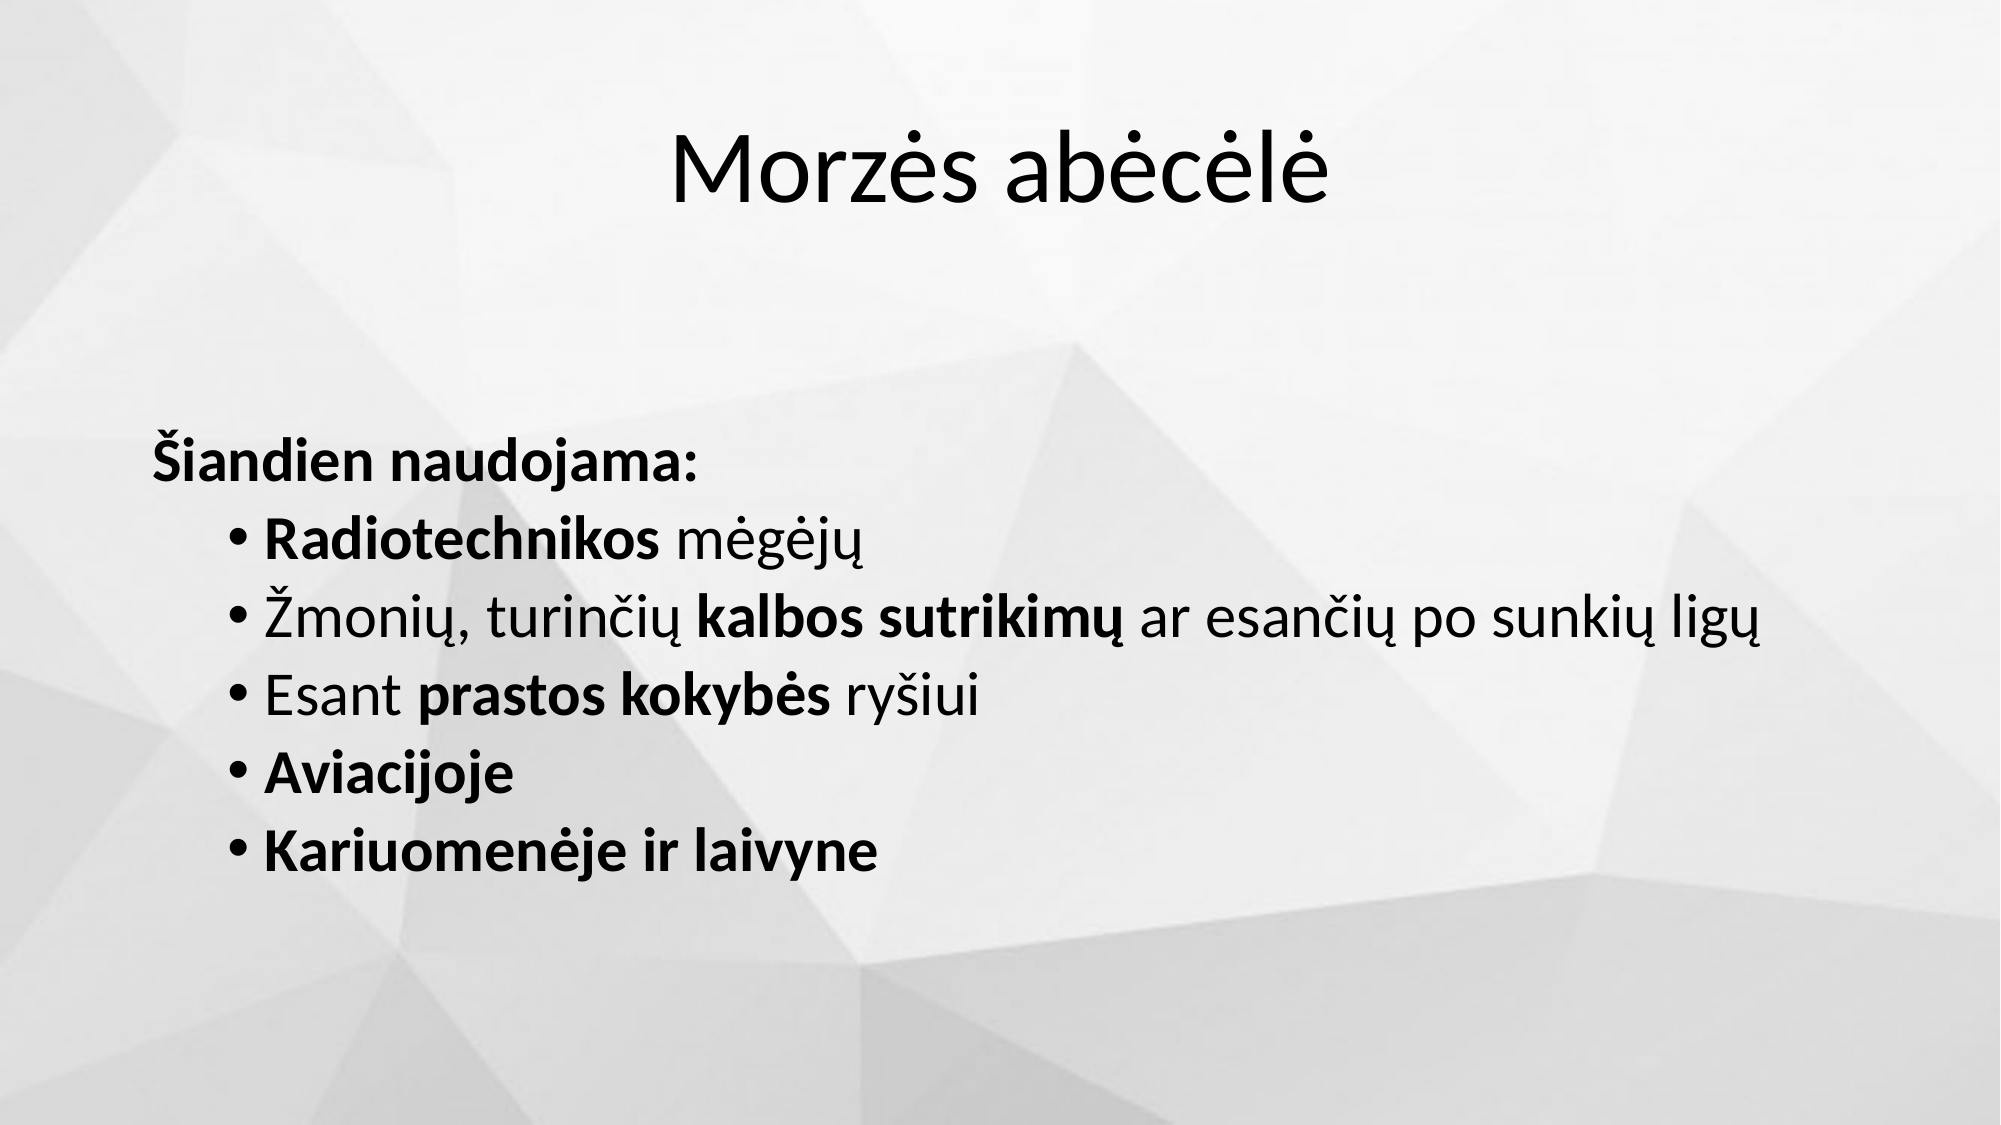

# Morzės abėcėlė
Šiandien naudojama:
Radiotechnikos mėgėjų
Žmonių, turinčių kalbos sutrikimų ar esančių po sunkių ligų
Esant prastos kokybės ryšiui
Aviacijoje
Kariuomenėje ir laivyne